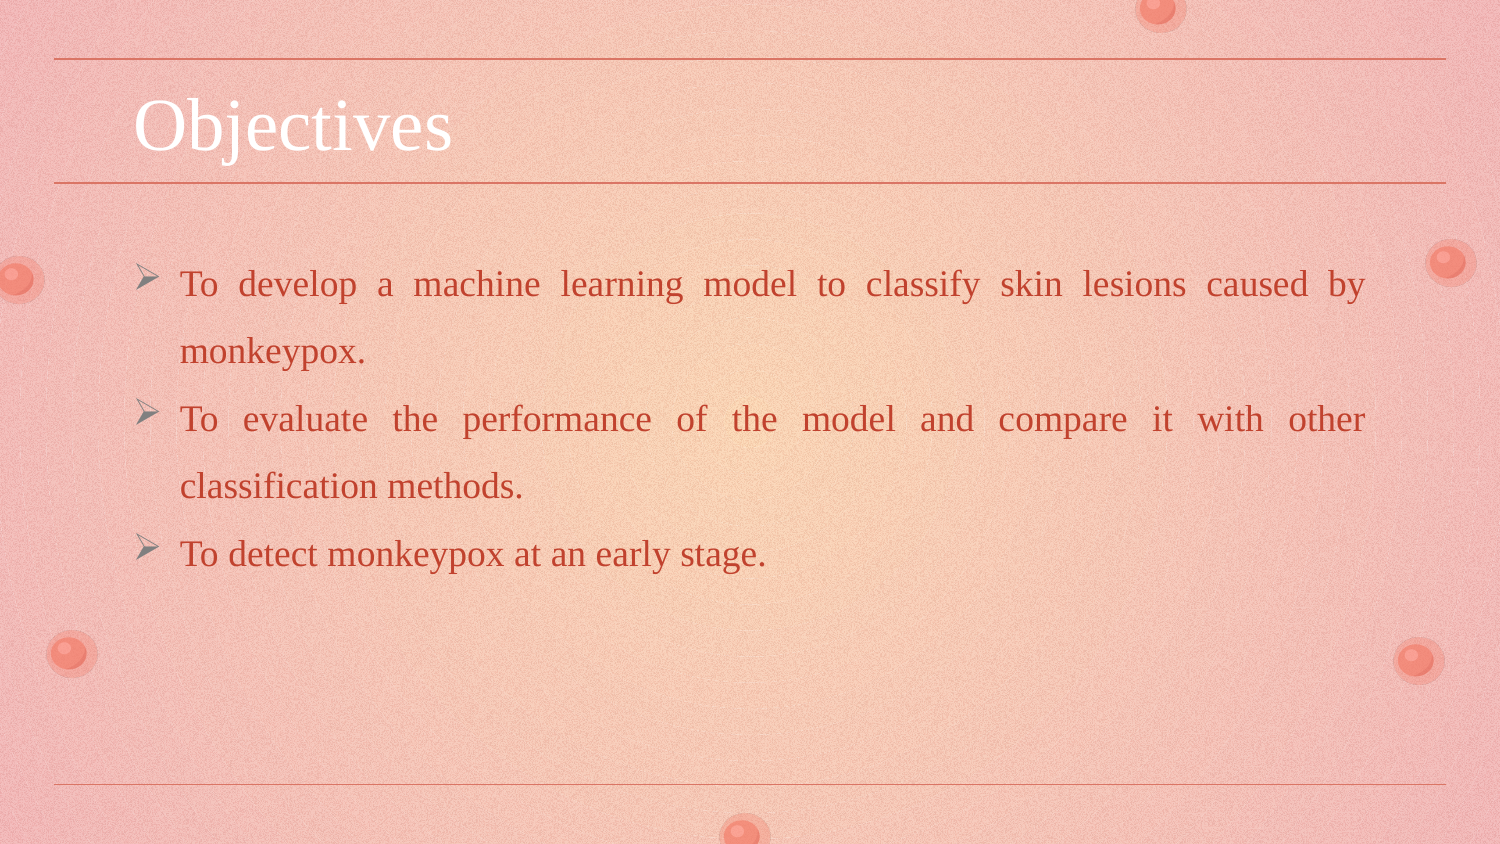

# Objectives
To develop a machine learning model to classify skin lesions caused by monkeypox.
To evaluate the performance of the model and compare it with other classification methods.
To detect monkeypox at an early stage.